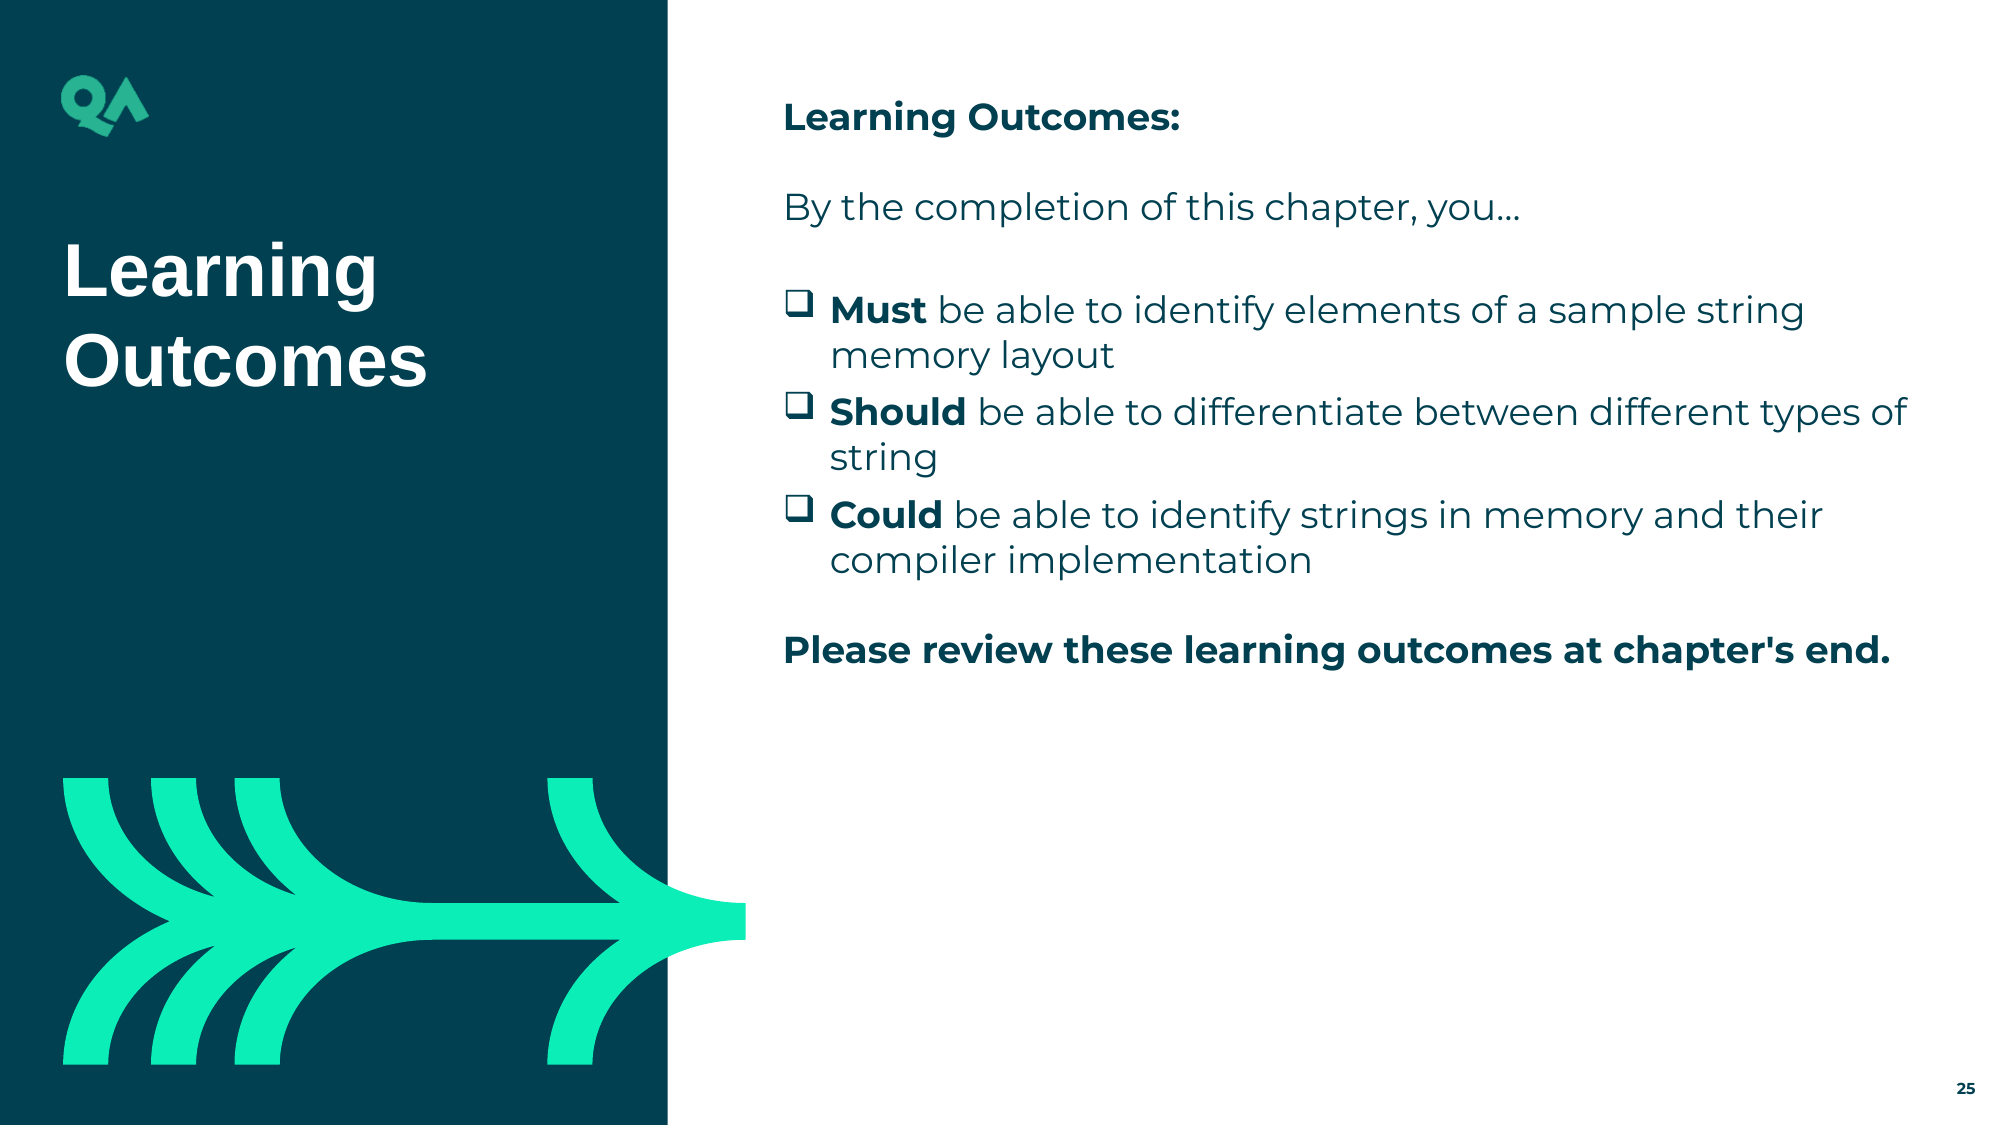

Learning Outcomes:

By the completion of this chapter, you…

Must be able to identify elements of a sample string memory layout
Should be able to differentiate between different types of string
Could be able to identify strings in memory and their compiler implementation

Please review these learning outcomes at chapter's end.

Learning Outcomes
25